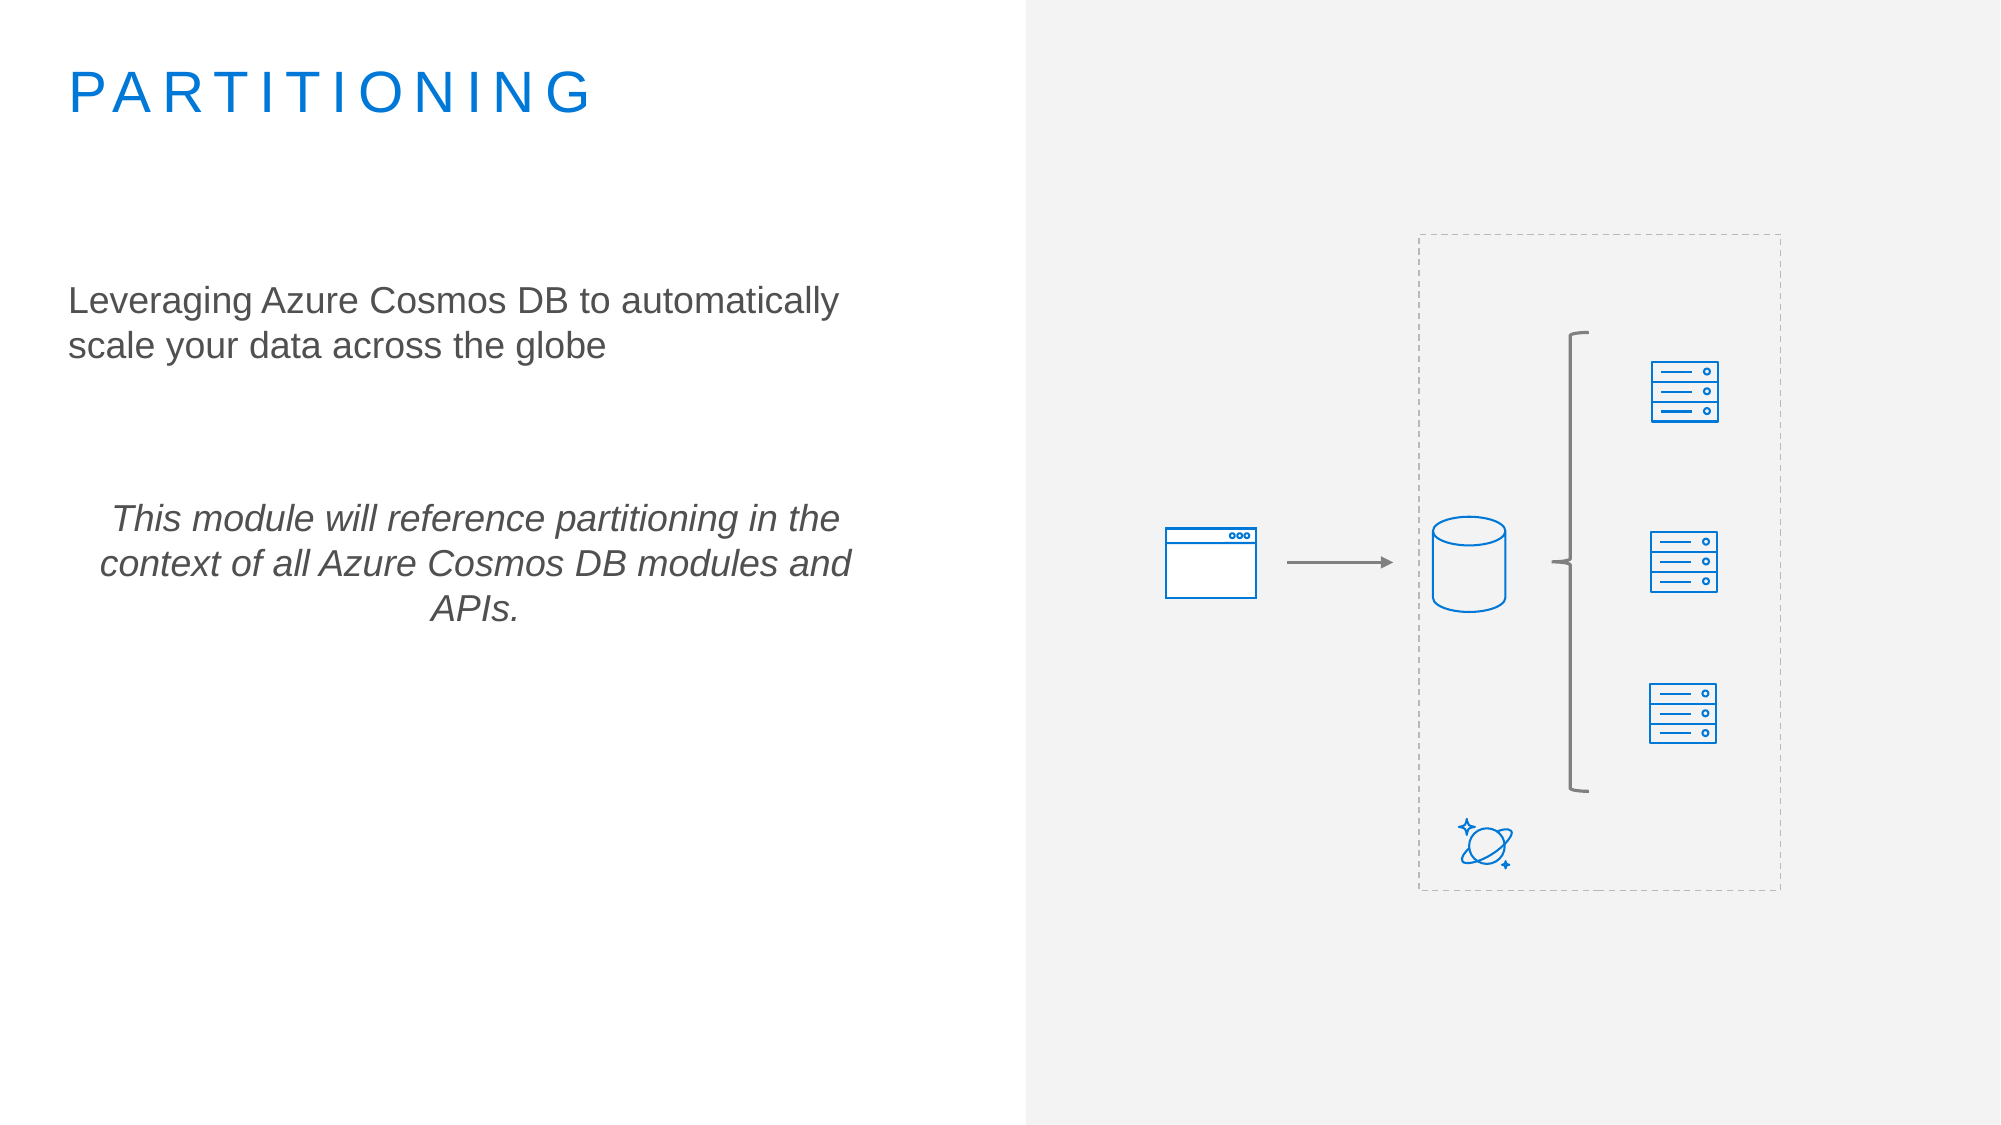

# Partitioning

Leveraging Azure Cosmos DB to automatically scale your data across the globe

This module will reference partitioning in the context of all Azure Cosmos DB modules and APIs.